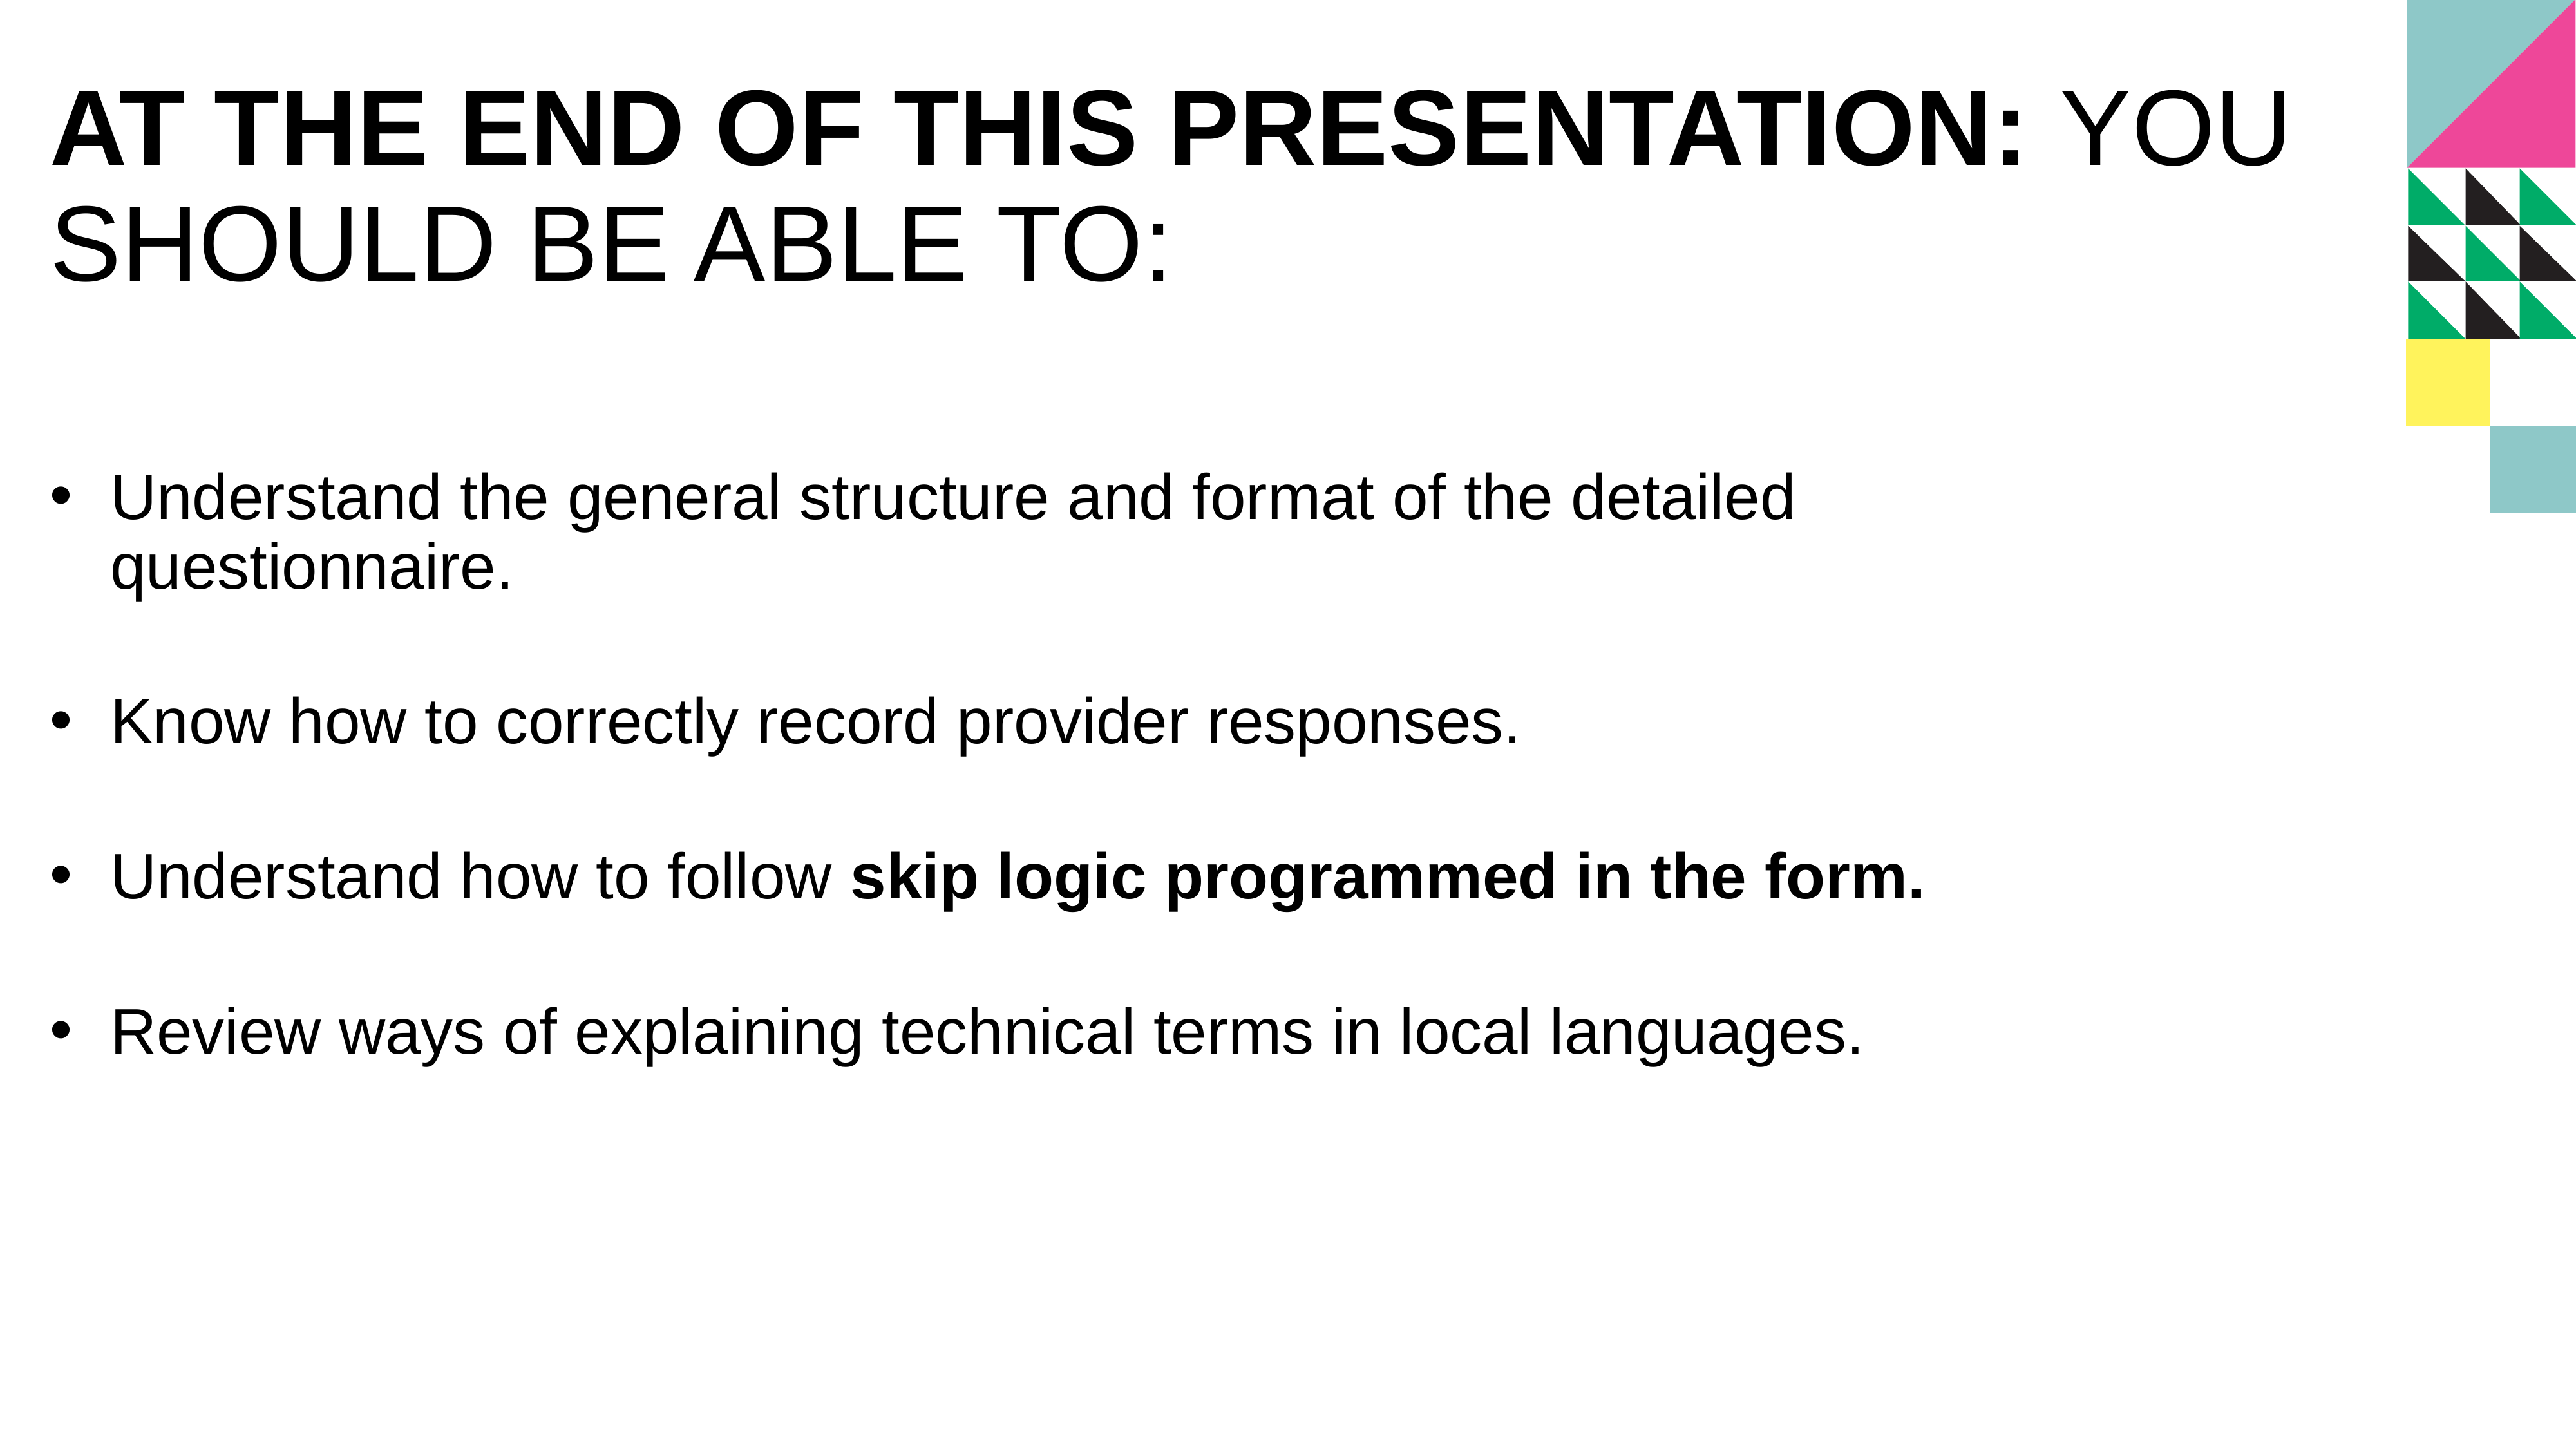

# At the end of this presentation: you should be able to:
Understand the general structure and format of the detailed questionnaire.

Know how to correctly record provider responses.

Understand how to follow skip logic programmed in the form.

Review ways of explaining technical terms in local languages.